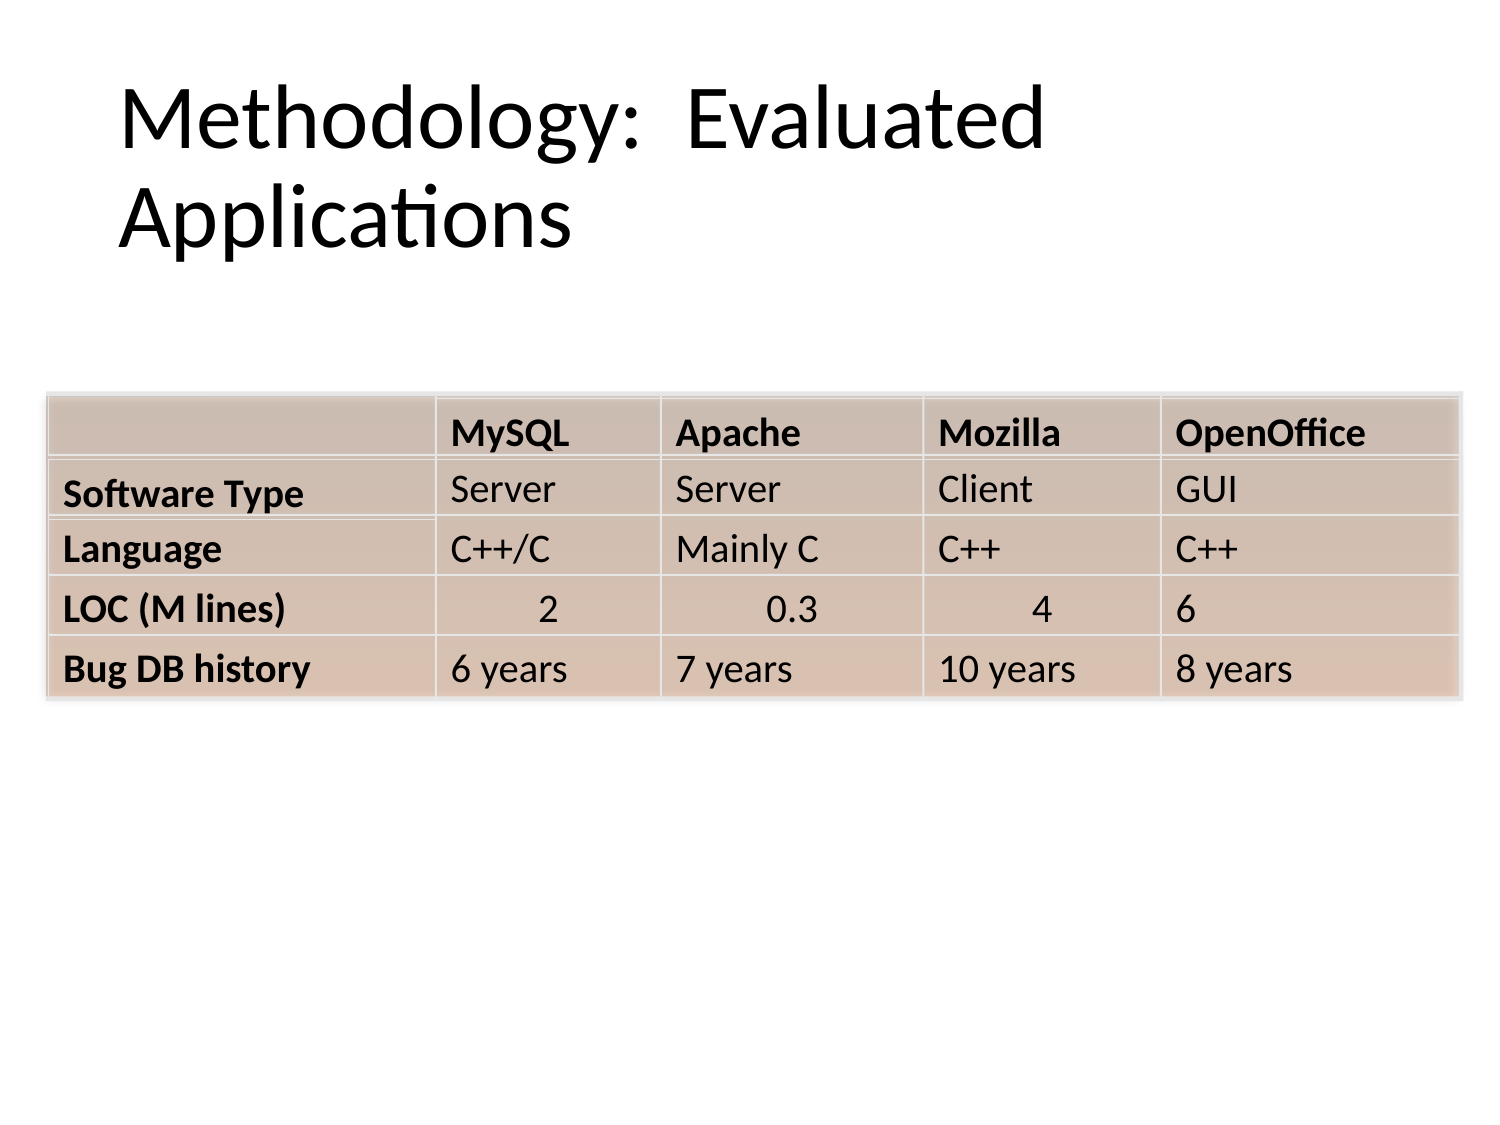

# Methodology:  Evaluated Applications

MySQL
Apache
Mozilla
OpenOffice

Server
Server
Client
GUI
Software Type

Language
C++/C
Mainly C
C++
C++
LOC (M lines)

2
0.3
4
6

Bug DB history
6 years
7 years
10 years
8 years